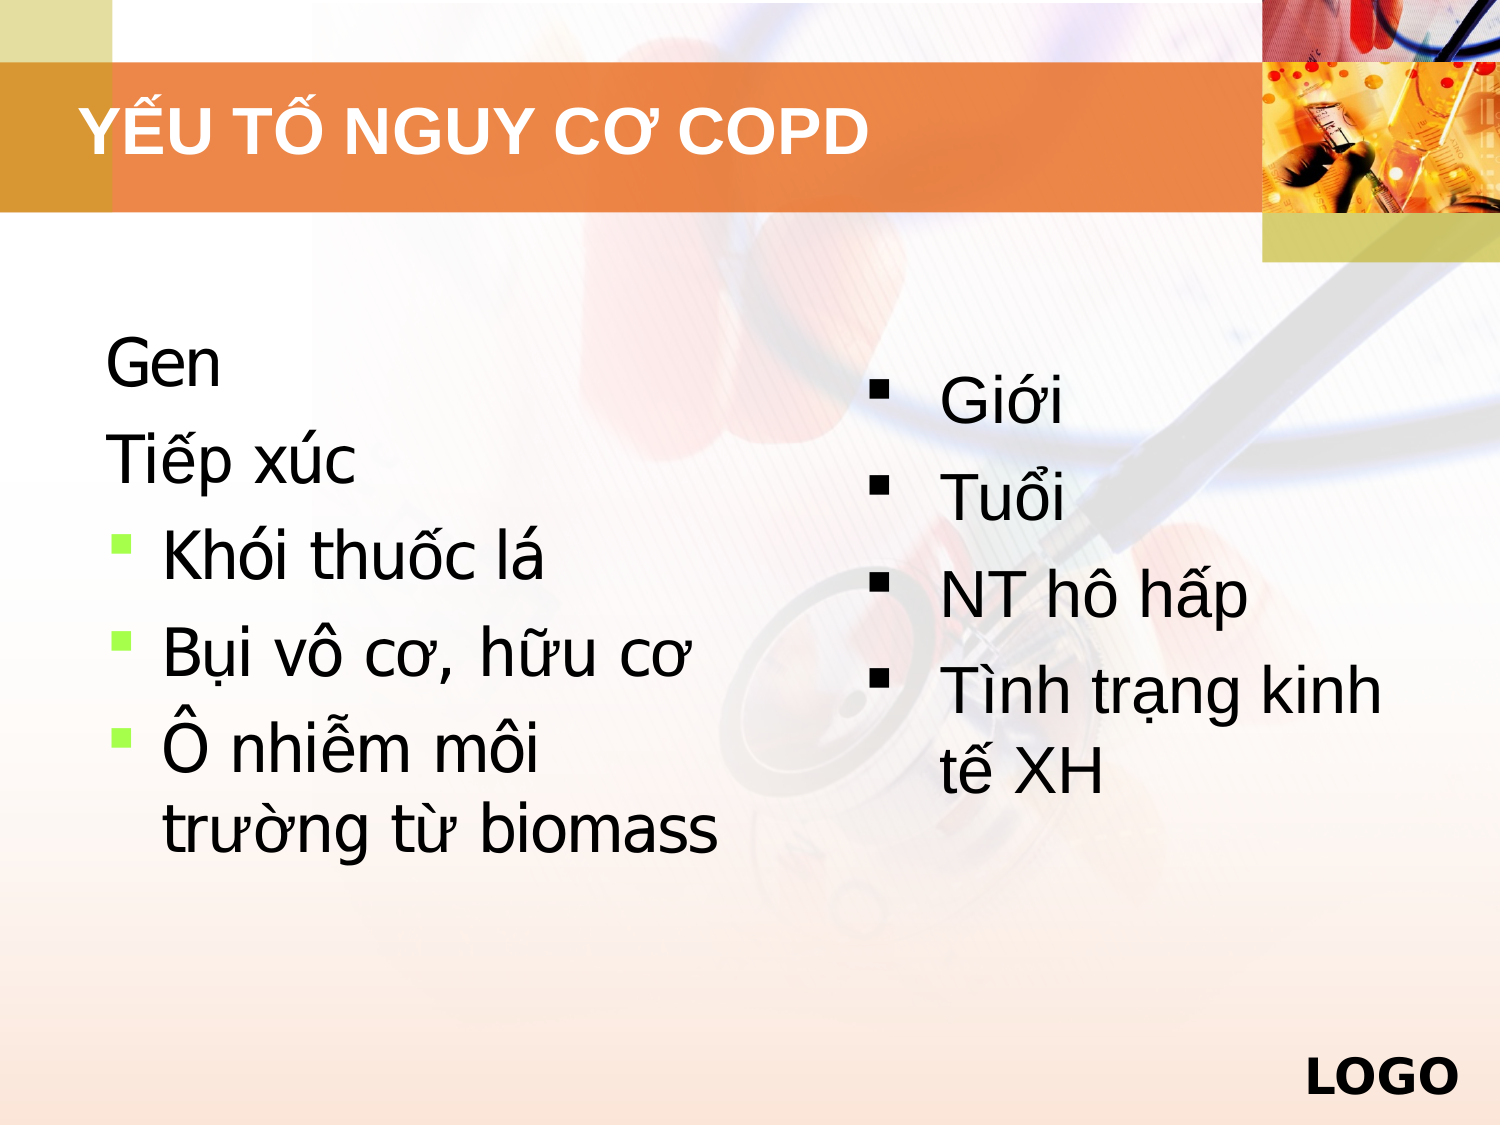

YẾU TỐ NGUY CƠ COPD

Giới
Tuổi
NT hô hấp
Tình trạng kinh tế XH

Gen
Tiếp xúc
Khói thuốc lá
Bụi vô cơ, hữu cơ
Ô nhiễm môi trường từ biomass